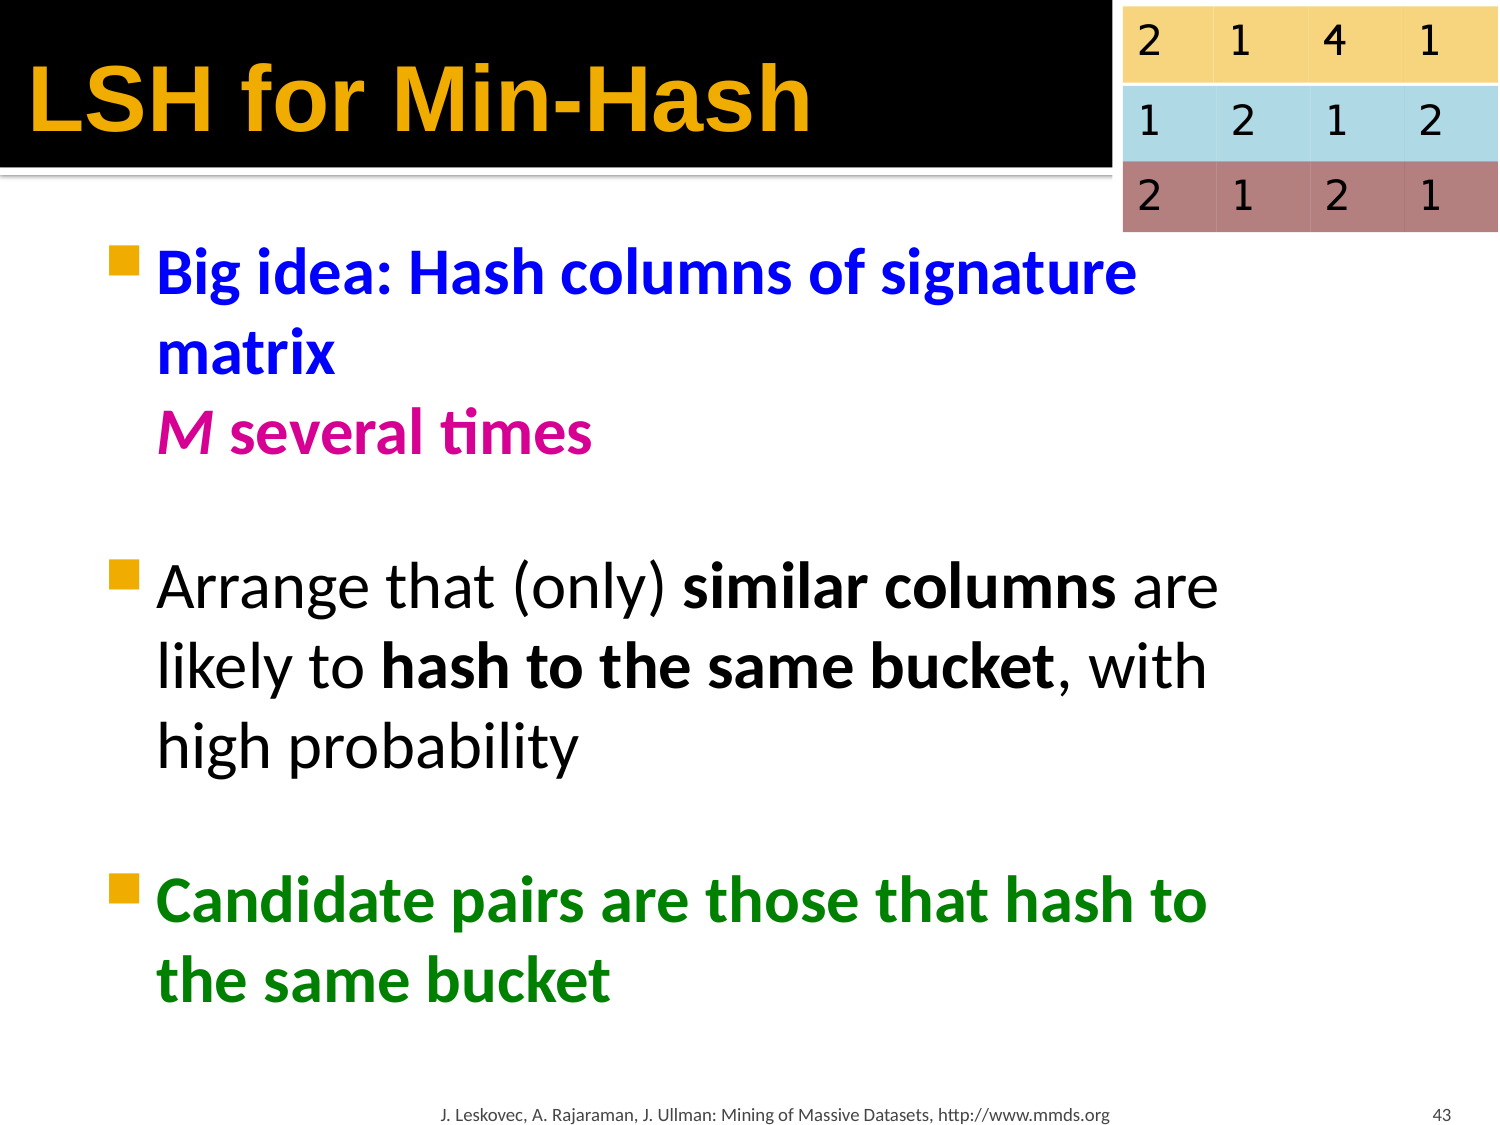

2
1

4

1

1

2

1

2

2

1

2

1

# LSH for Min-Hash
Big idea: Hash columns of signature matrix
M several times

Arrange that (only) similar columns are likely to hash to the same bucket, with high probability

Candidate pairs are those that hash to the same bucket
J. Leskovec, A. Rajaraman, J. Ullman: Mining of Massive Datasets, http://www.mmds.org
43